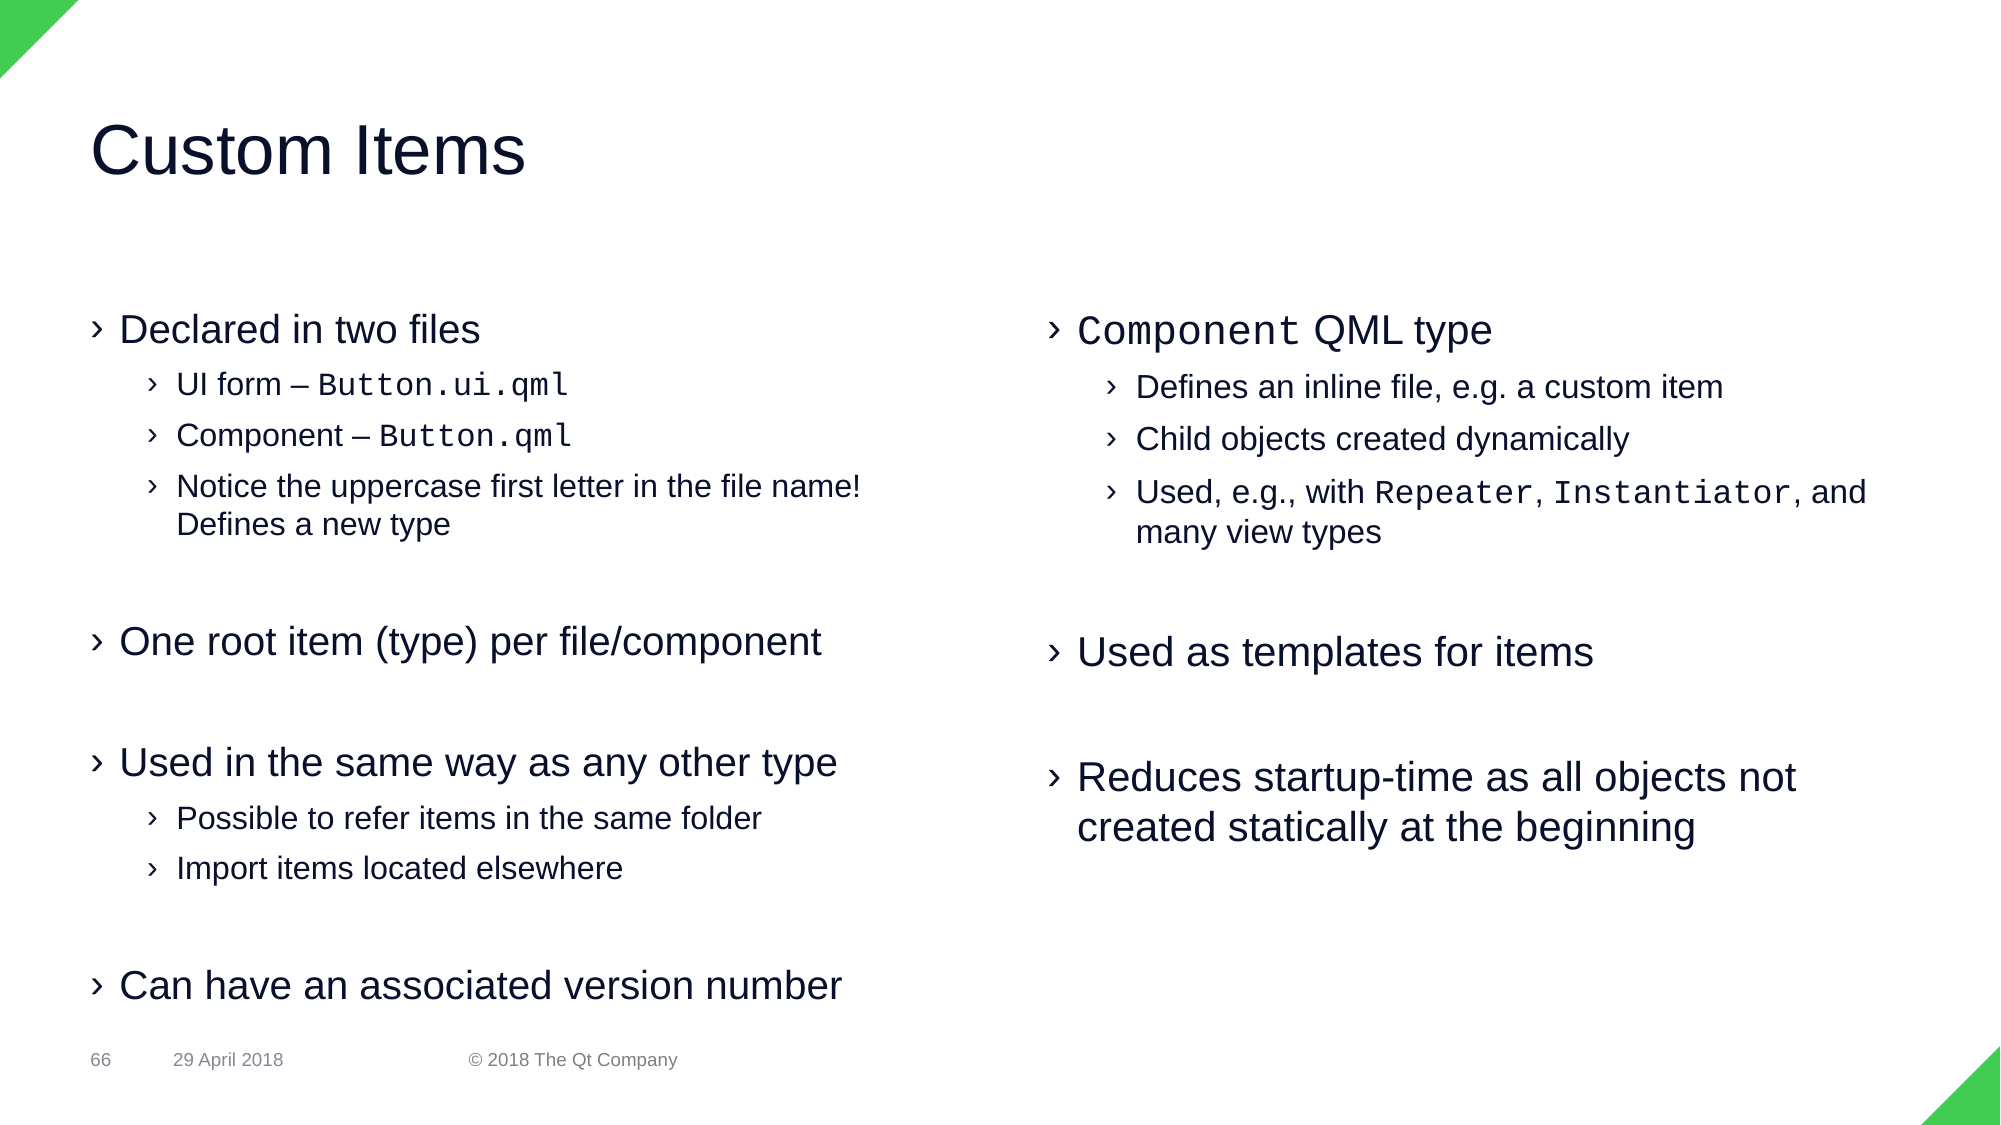

# Custom Items
Declared in two files
UI form – Button.ui.qml
Component – Button.qml
Notice the uppercase first letter in the file name! Defines a new type

One root item (type) per file/component

Used in the same way as any other type
Possible to refer items in the same folder
Import items located elsewhere

Can have an associated version number

Component QML type
Defines an inline file, e.g. a custom item
Child objects created dynamically
Used, e.g., with Repeater, Instantiator, and many view types

Used as templates for items

Reduces startup-time as all objects not created statically at the beginning

66
29 April 2018
© 2018 The Qt Company